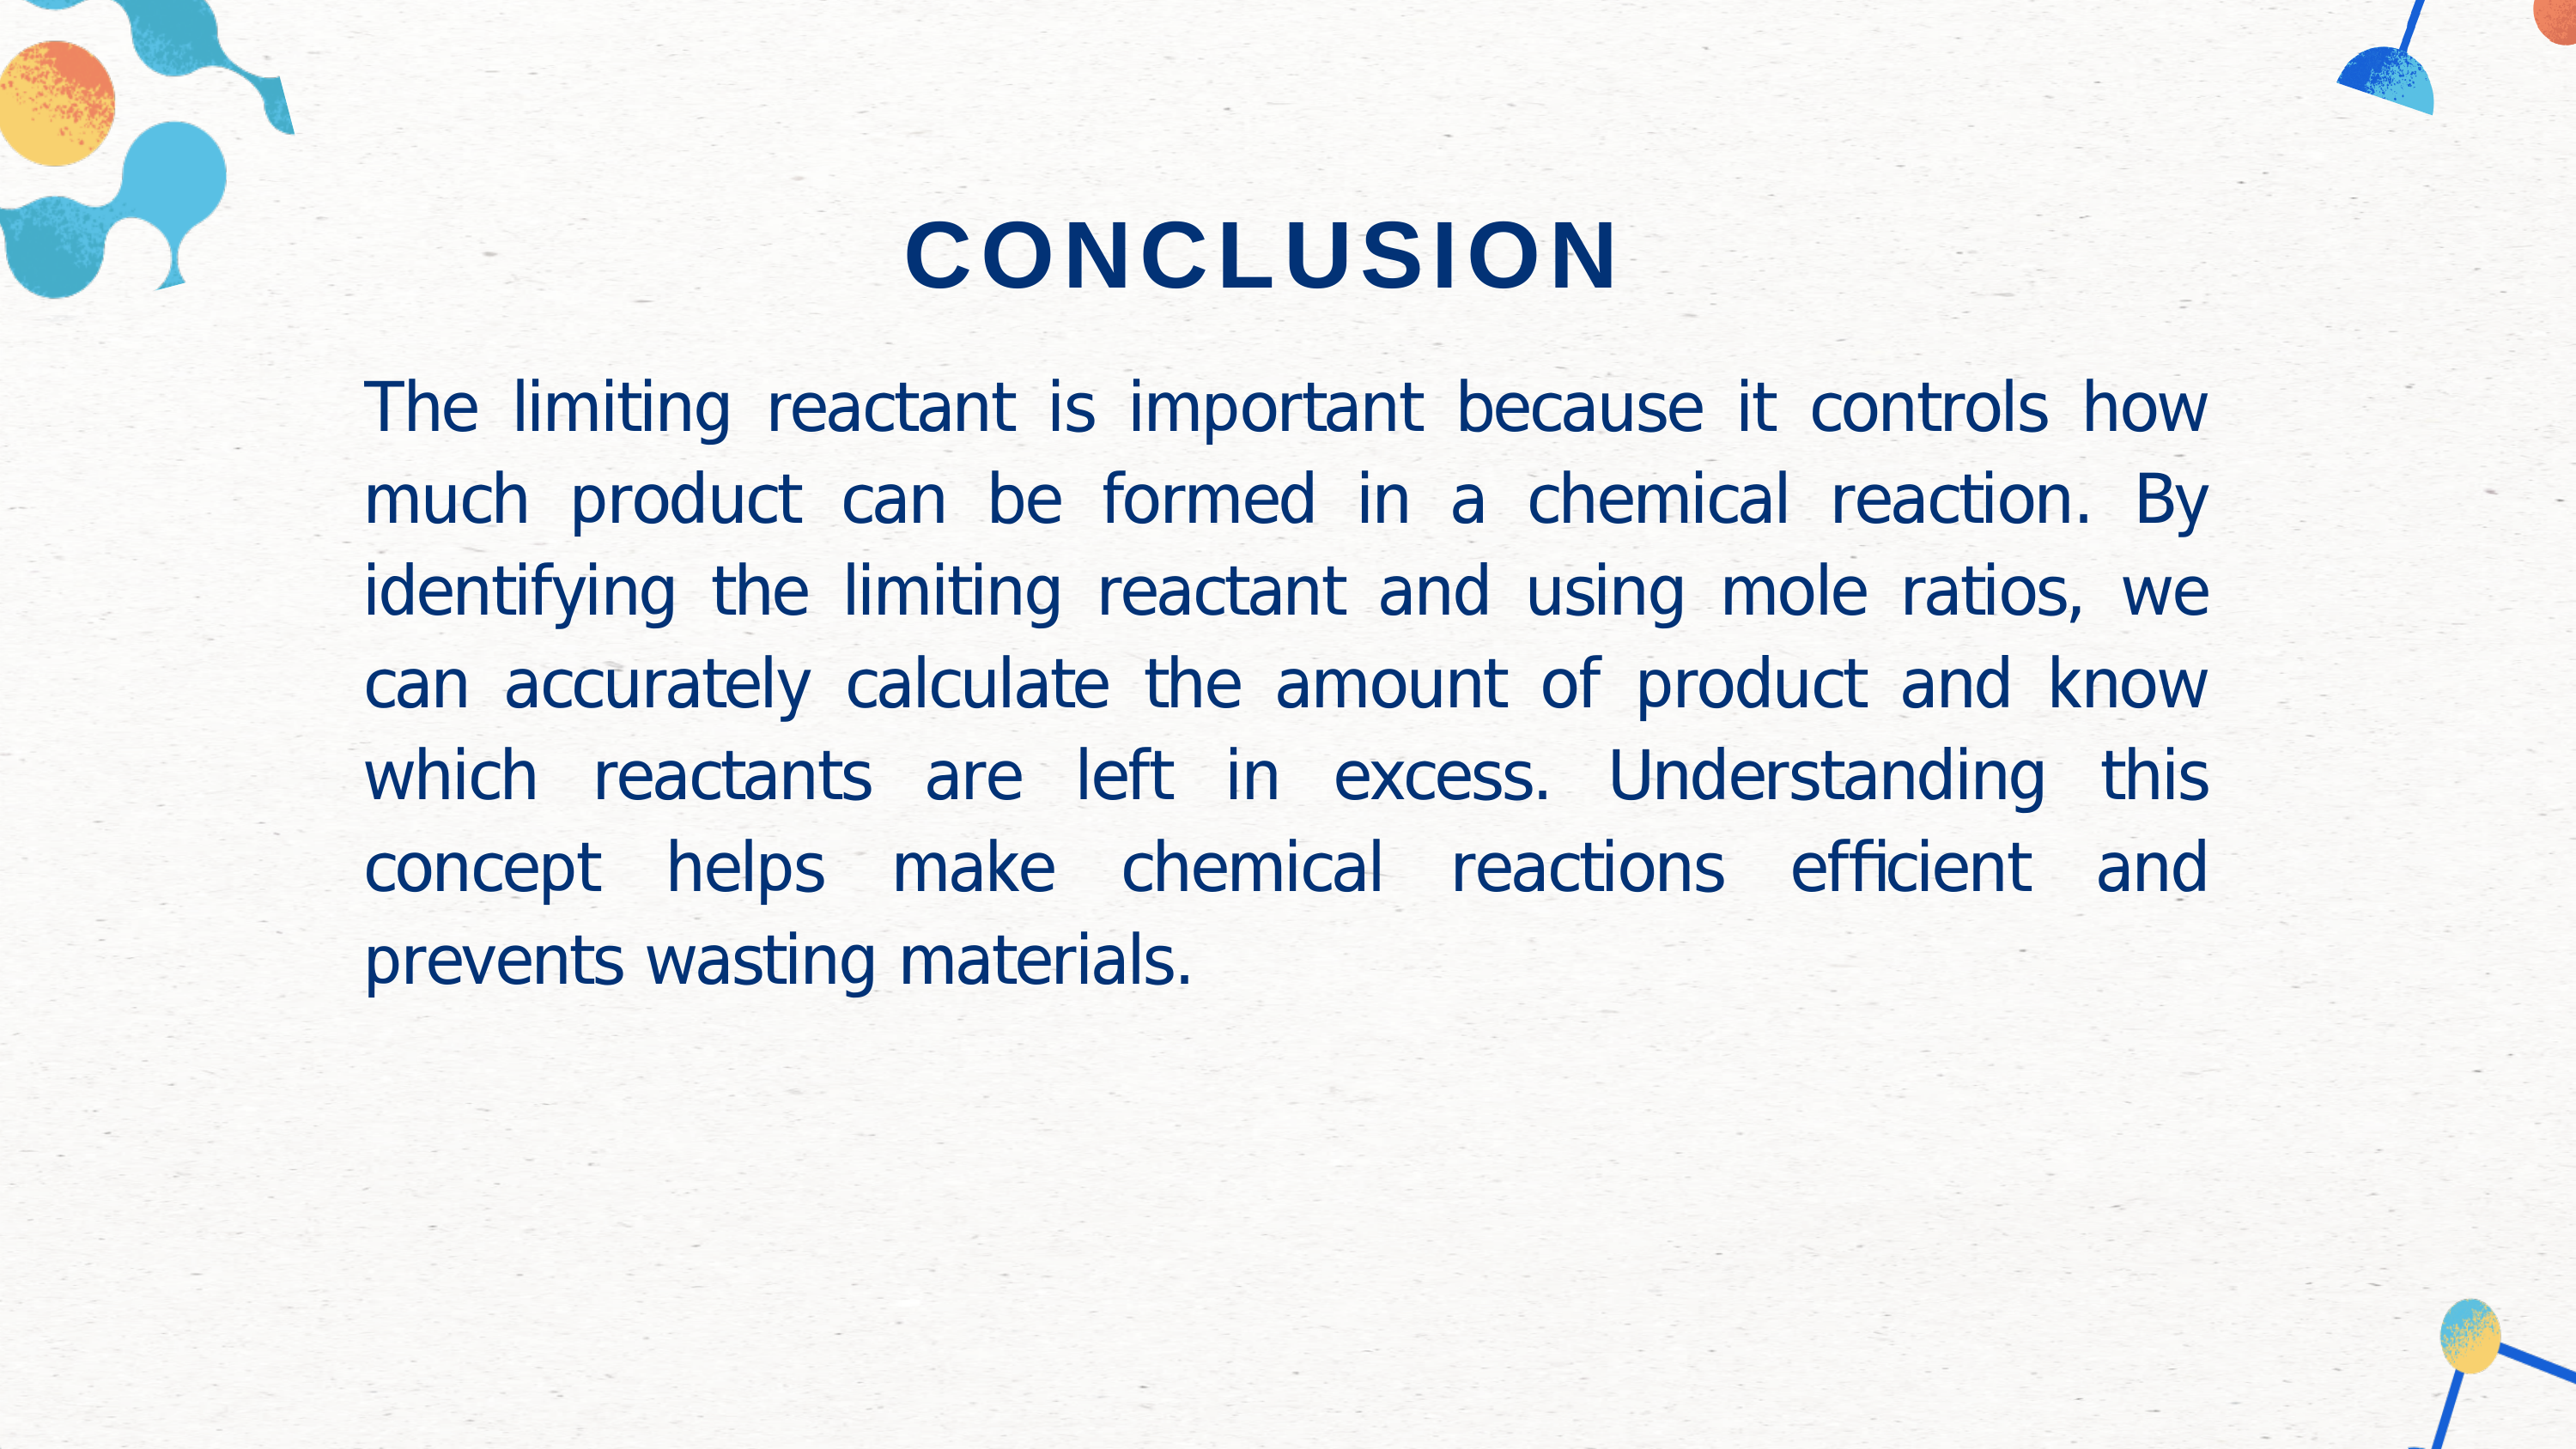

CONCLUSION
The limiting reactant is important because it controls how much product can be formed in a chemical reaction. By identifying the limiting reactant and using mole ratios, we can accurately calculate the amount of product and know which reactants are left in excess. Understanding this concept helps make chemical reactions efficient and prevents wasting materials.